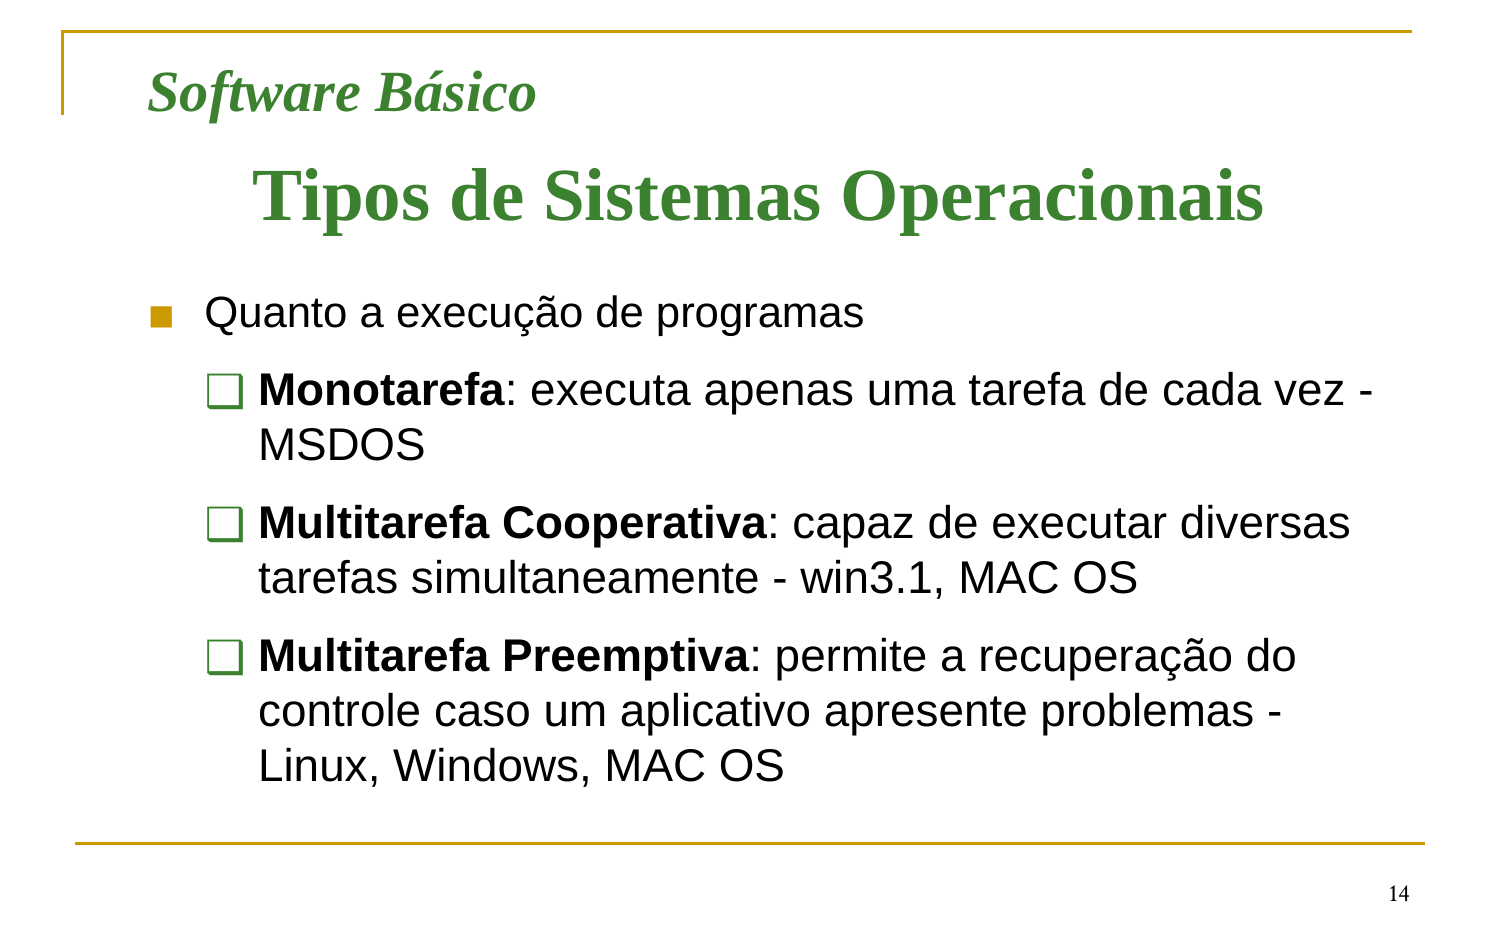

Software Básico
Tipos de Sistemas Operacionais
Quanto a execução de programas
Monotarefa: executa apenas uma tarefa de cada vez - MSDOS
Multitarefa Cooperativa: capaz de executar diversas tarefas simultaneamente - win3.1, MAC OS
Multitarefa Preemptiva: permite a recuperação do controle caso um aplicativo apresente problemas - Linux, Windows, MAC OS

14